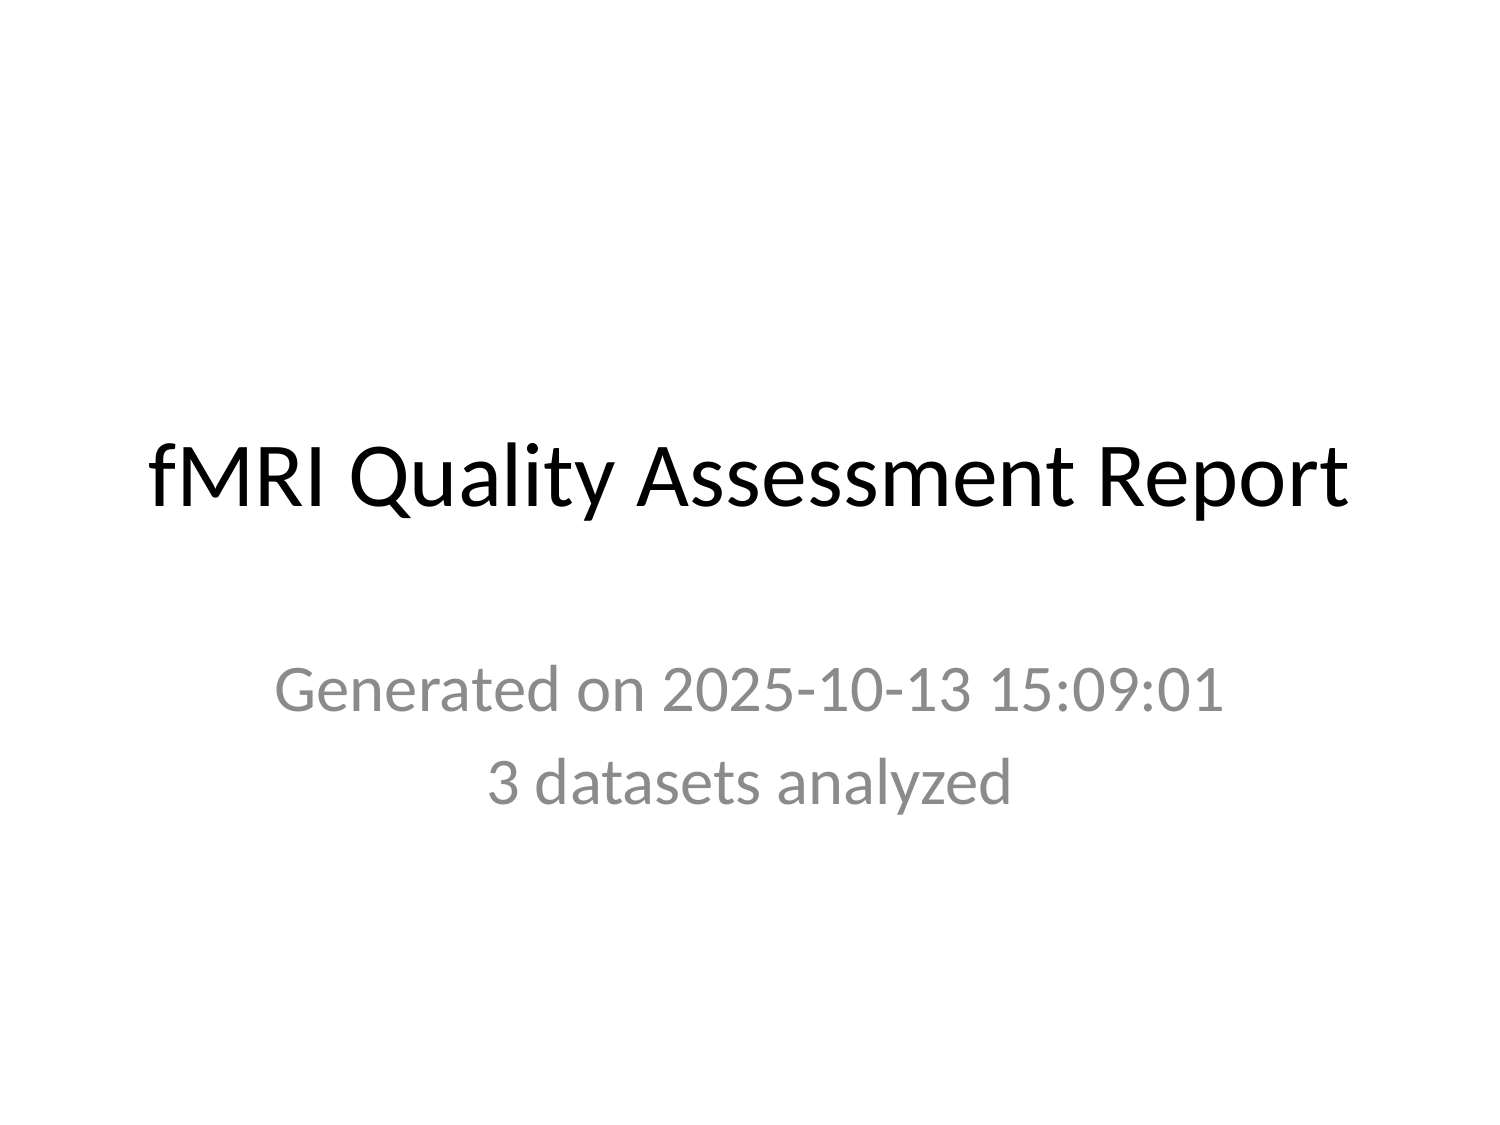

# fMRI Quality Assessment Report
Generated on 2025-10-13 15:09:01
3 datasets analyzed